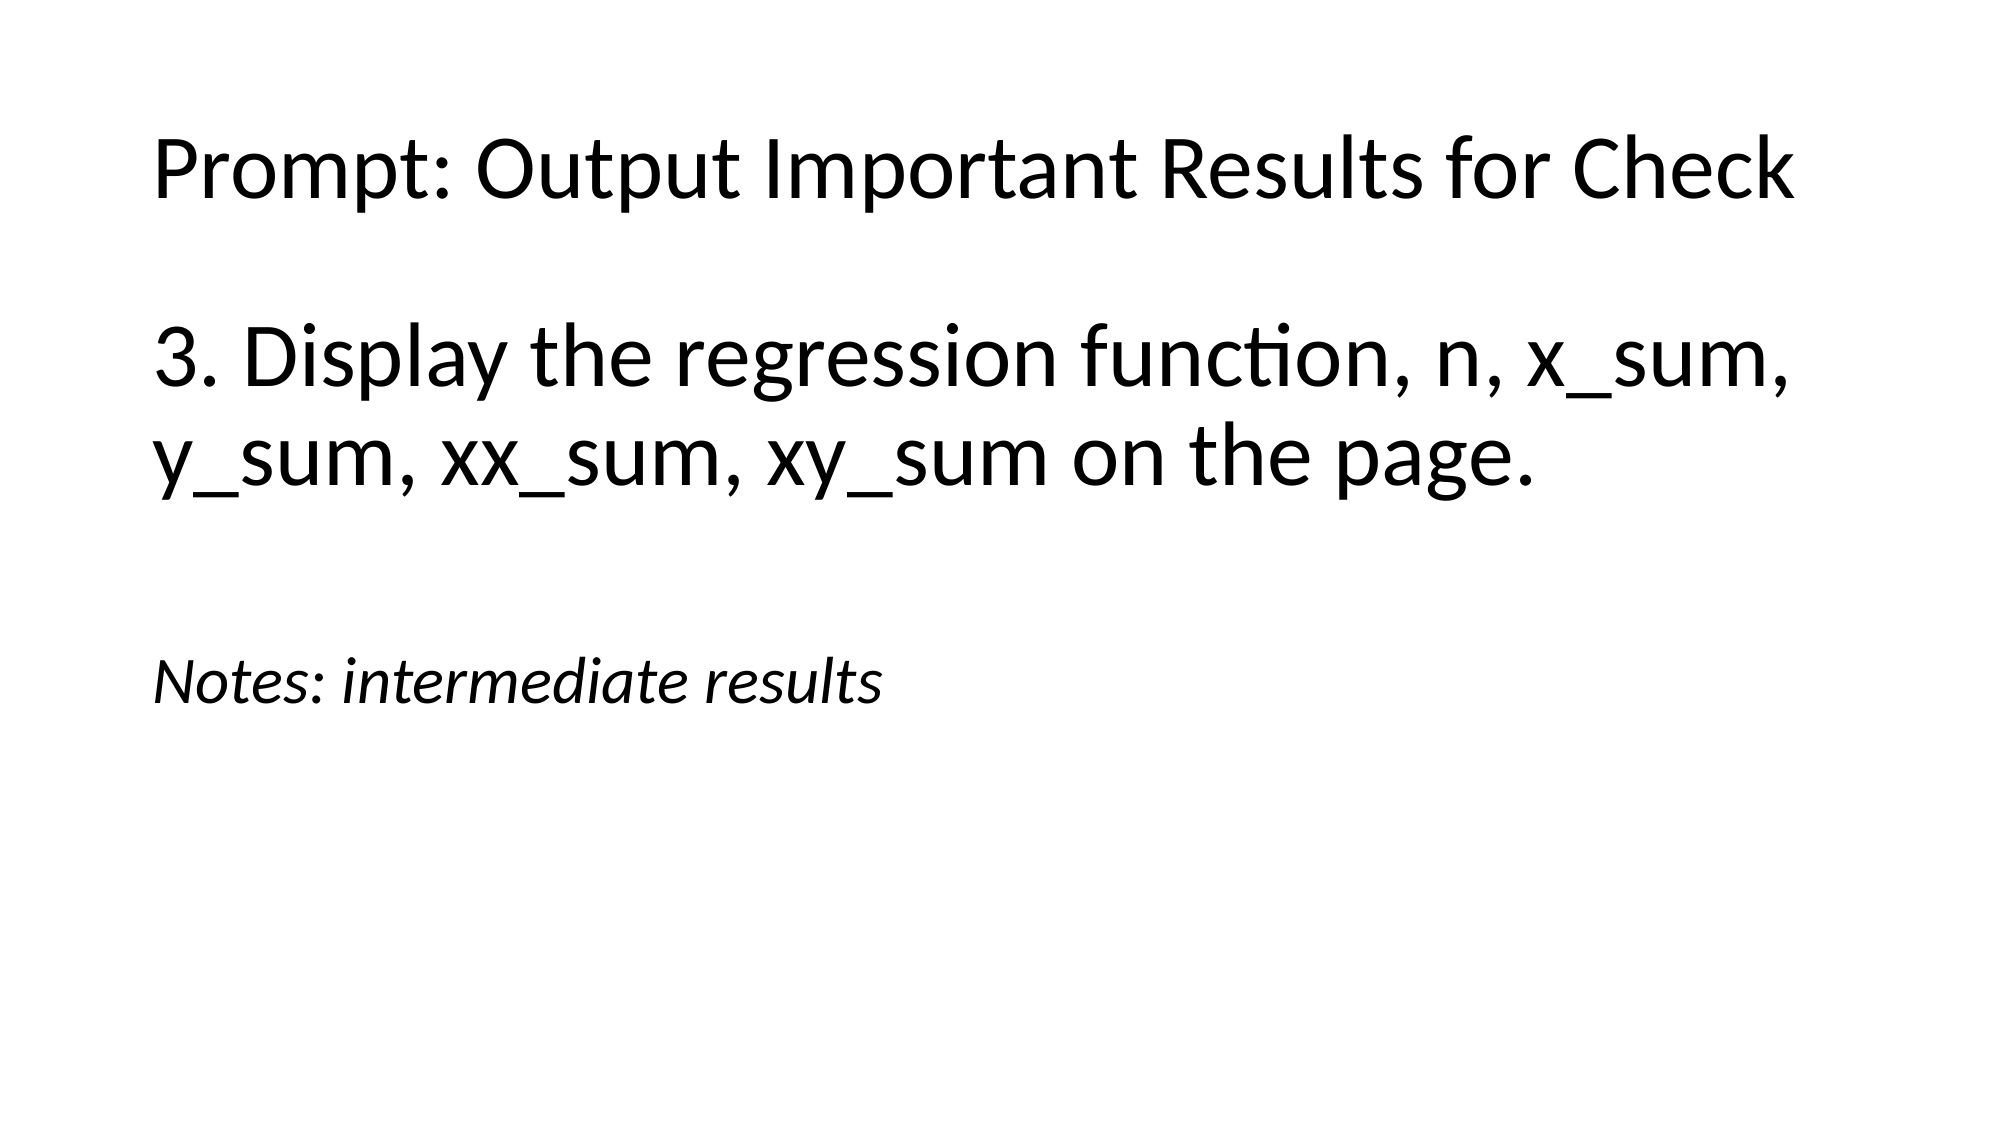

# Prompt: Output Important Results for Check
3. Display the regression function, n, x_sum, y_sum, xx_sum, xy_sum on the page.

Notes: intermediate results